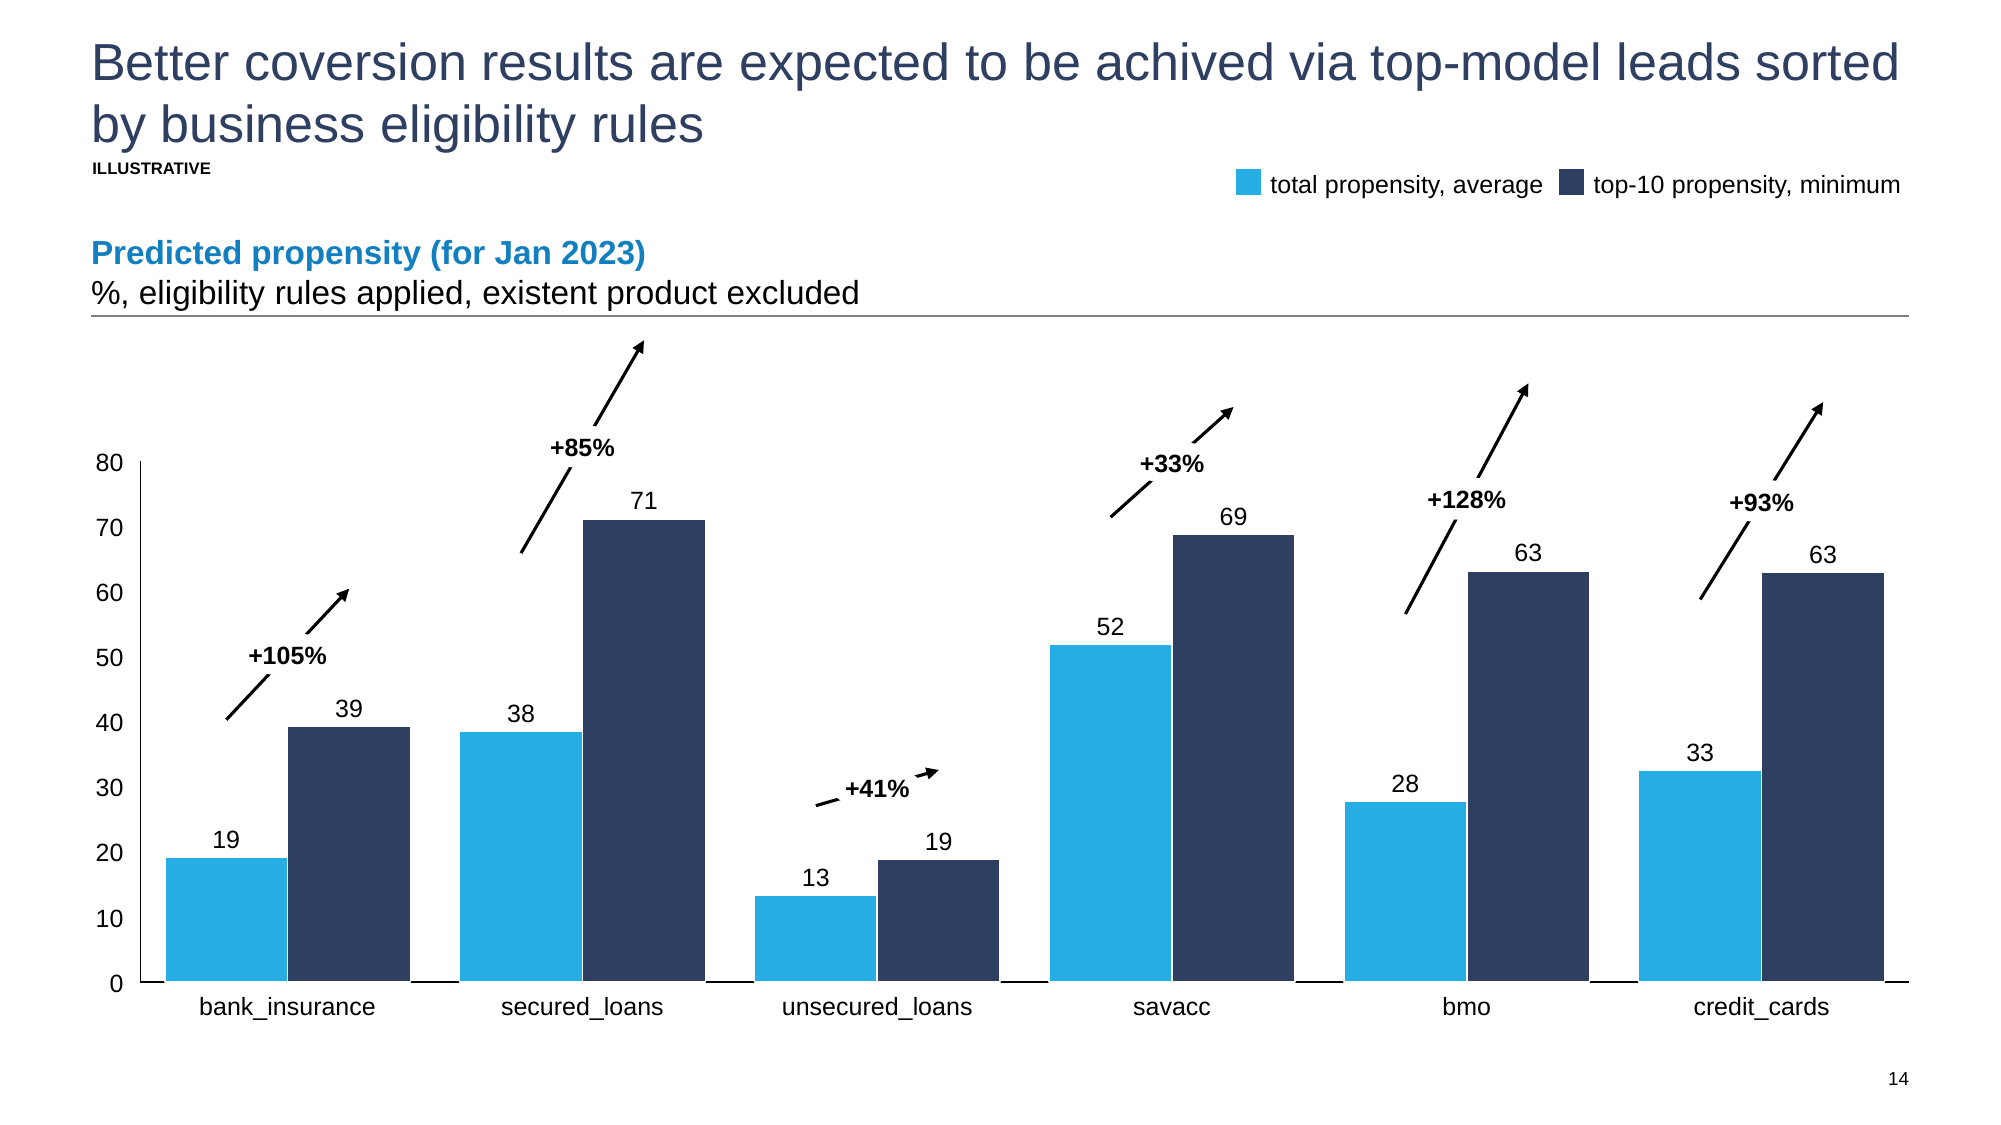

# Better coversion results are expected to be achived via top-model leads sorted by business eligibility rules
Illustrative
total propensity, average
top-10 propensity, minimum

Predicted propensity (for Jan 2023)
%, eligibility rules applied, existent product excluded
+85%
+33%
80

### Chart

| Category |  |  |
|---|---|---|
+128%
+93%
71
69
70
63
63
60
52
+105%
50
39
38
40
33
+41%
28
30
19
19
20
13
10
0
bank_insurance
secured_loans
unsecured_loans
savacc
bmo
credit_cards